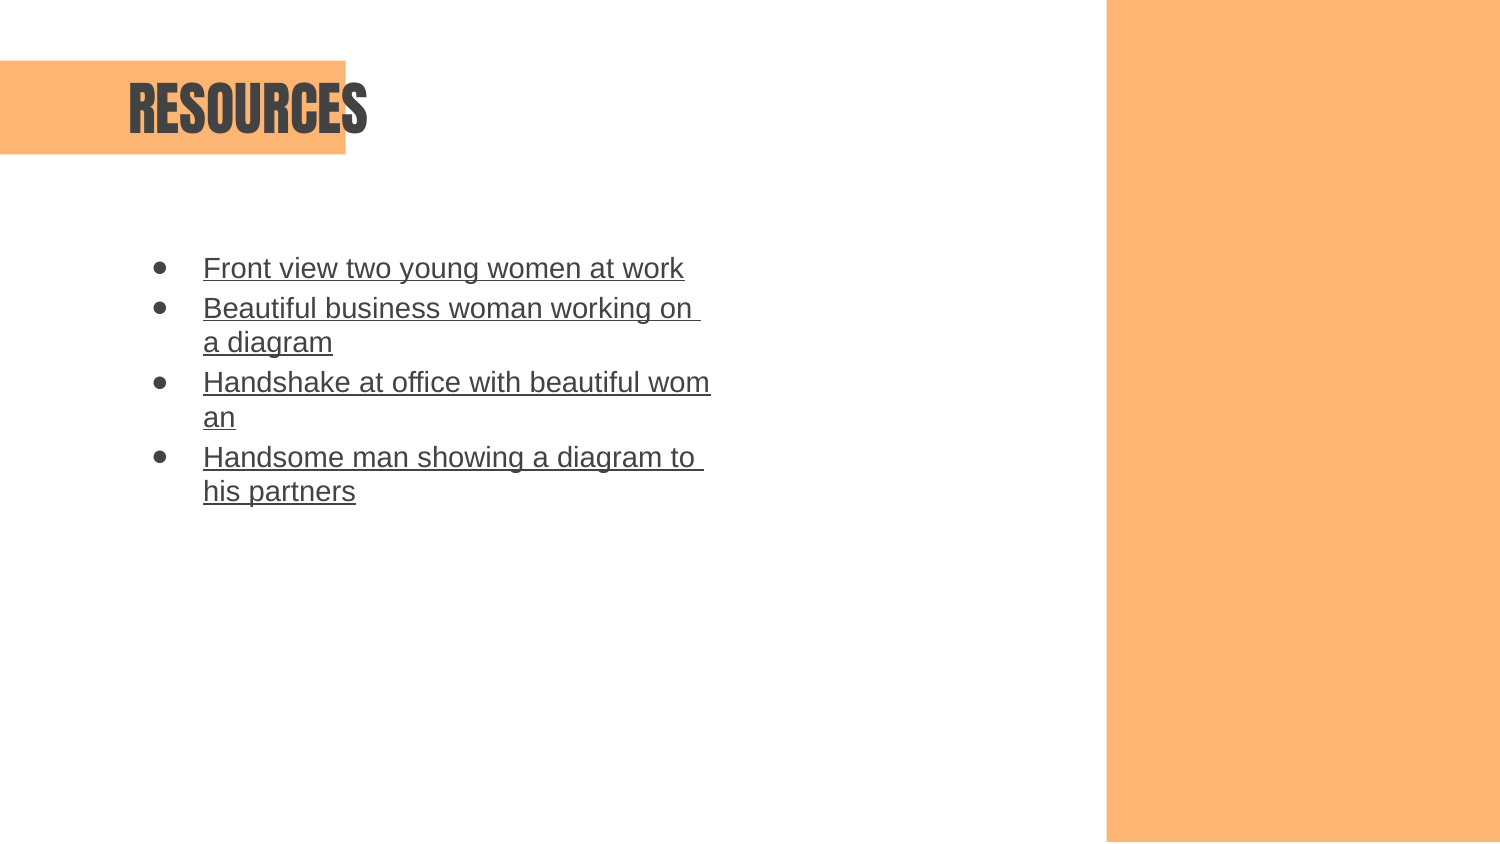

# RESOURCES
Front view two young women at work
Beautiful business woman working on a diagram
Handshake at office with beautiful woman
Handsome man showing a diagram to his partners